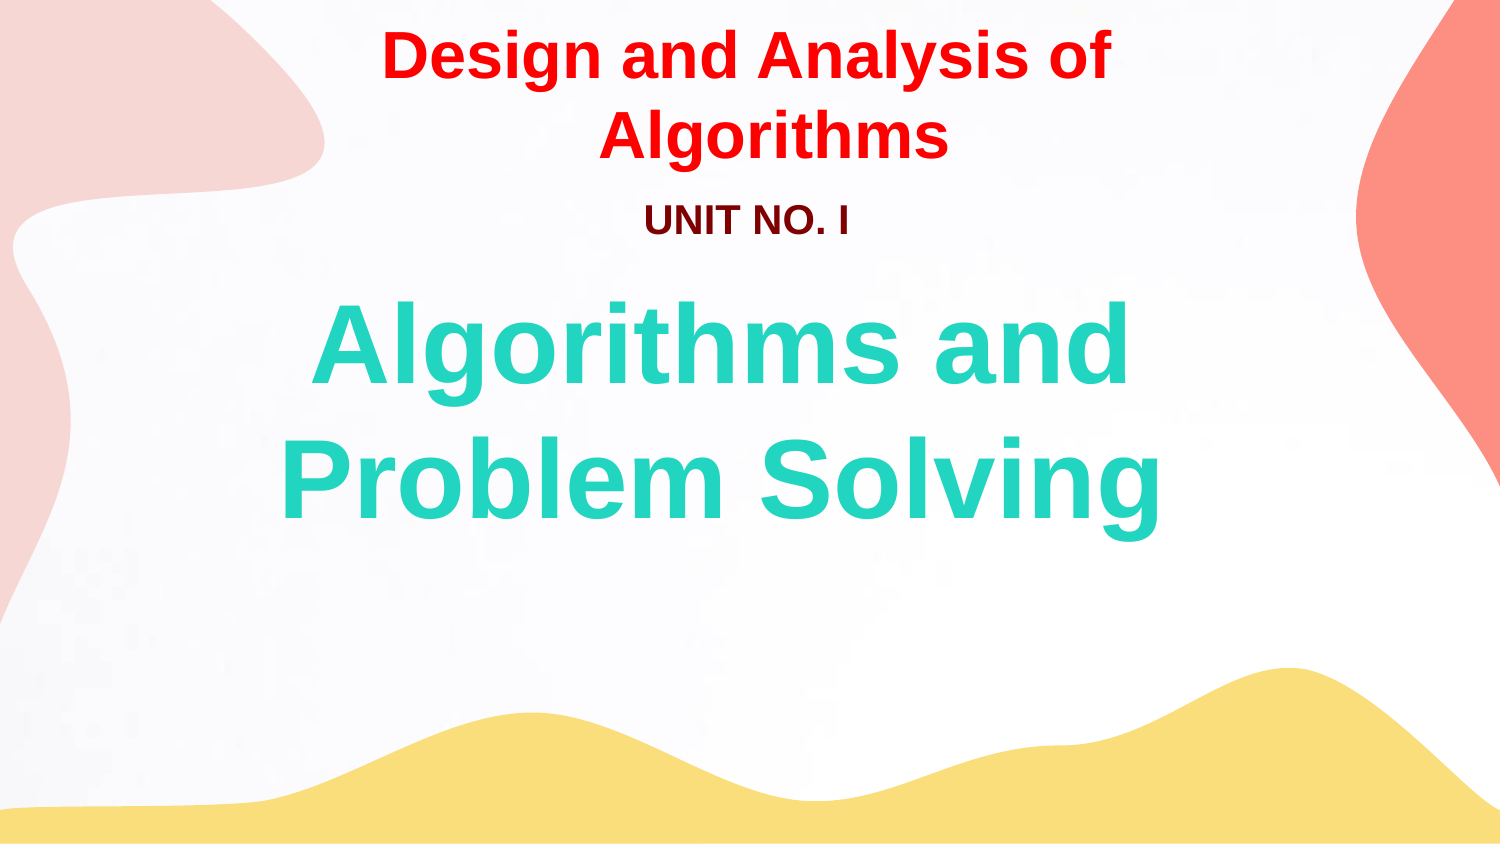

Design and Analysis of Algorithms
UNIT NO. I
# Algorithms and Problem Solving